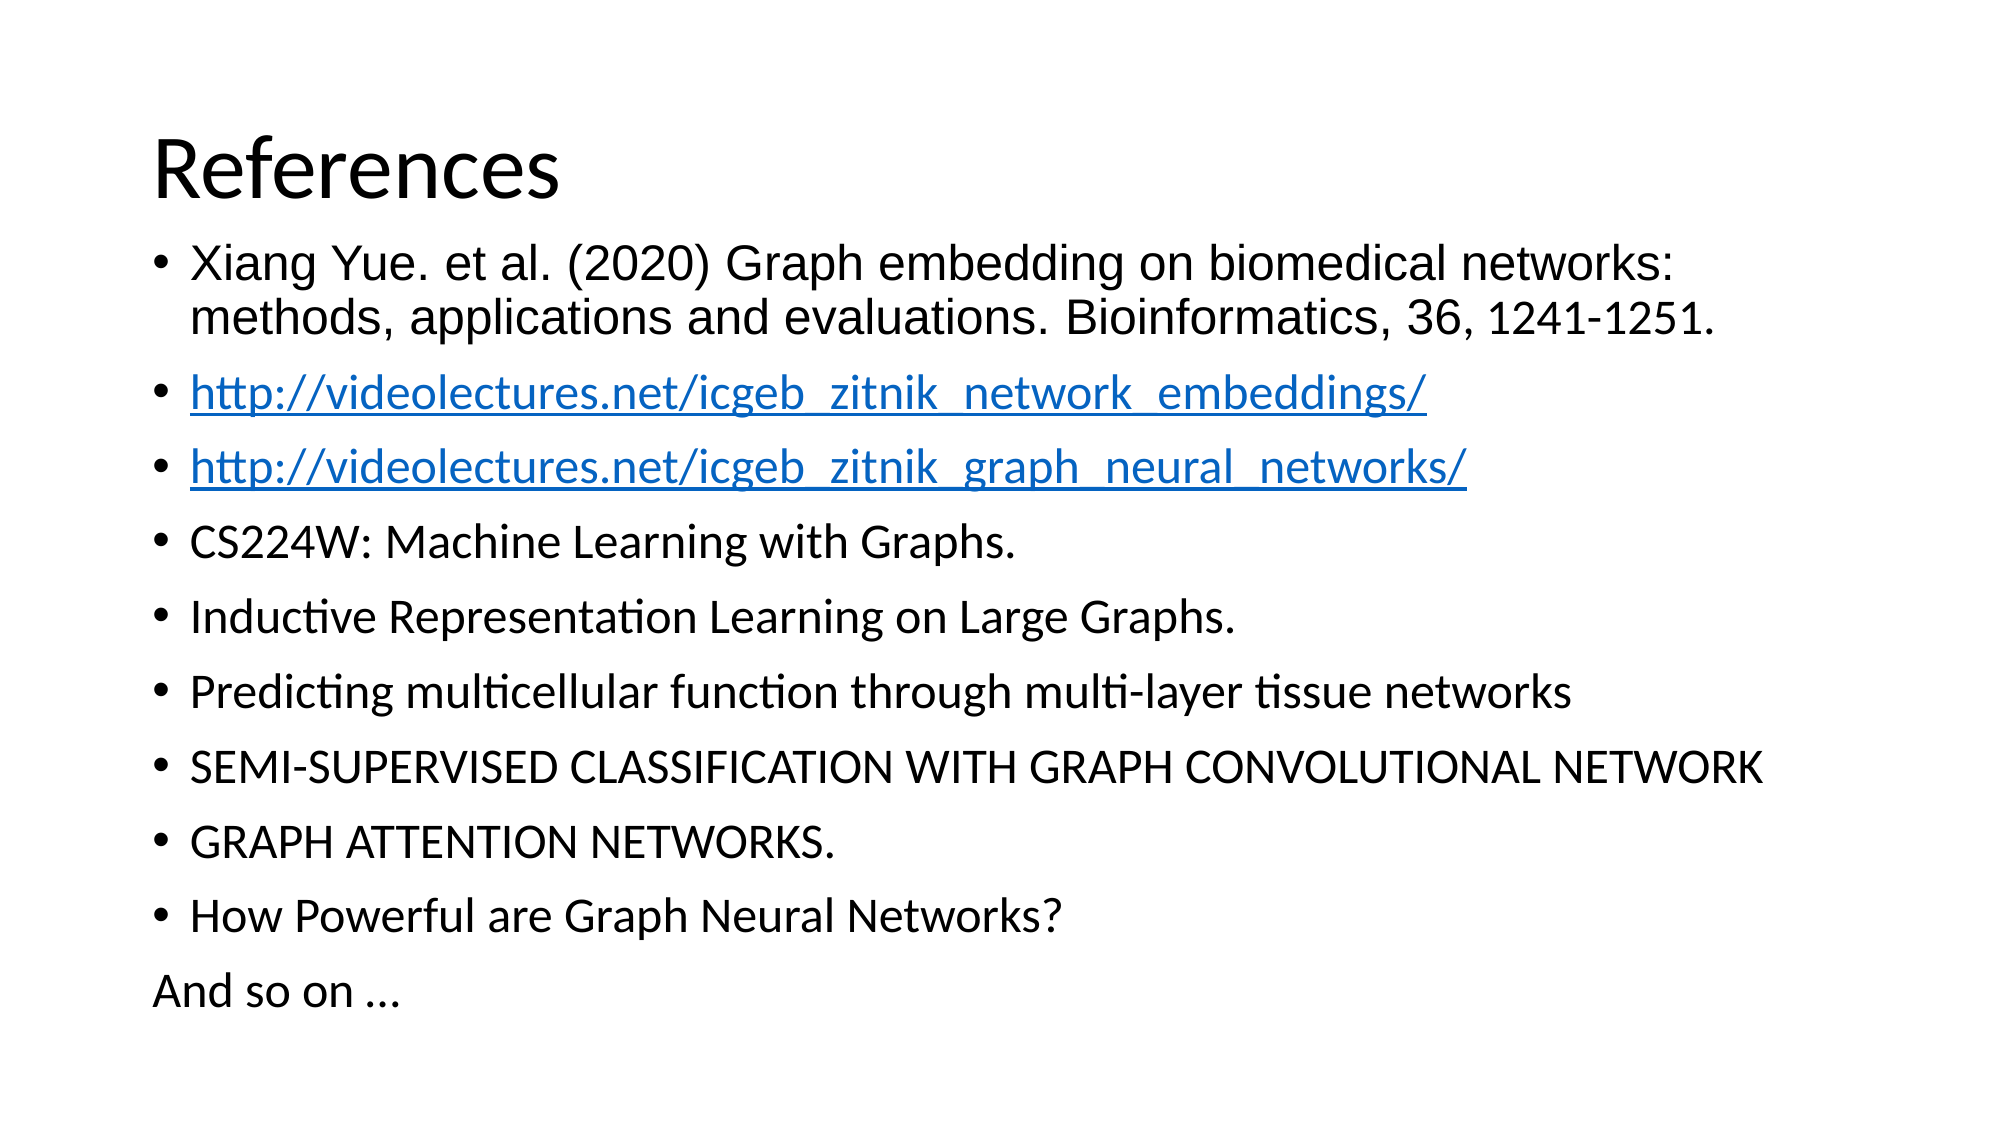

# References
Xiang Yue. et al. (2020) Graph embedding on biomedical networks: methods, applications and evaluations. Bioinformatics, 36, 1241-1251.
http://videolectures.net/icgeb_zitnik_network_embeddings/
http://videolectures.net/icgeb_zitnik_graph_neural_networks/
CS224W: Machine Learning with Graphs.
Inductive Representation Learning on Large Graphs.
Predicting multicellular function through multi-layer tissue networks
SEMI-SUPERVISED CLASSIFICATION WITH GRAPH CONVOLUTIONAL NETWORK
GRAPH ATTENTION NETWORKS.
How Powerful are Graph Neural Networks?
And so on …